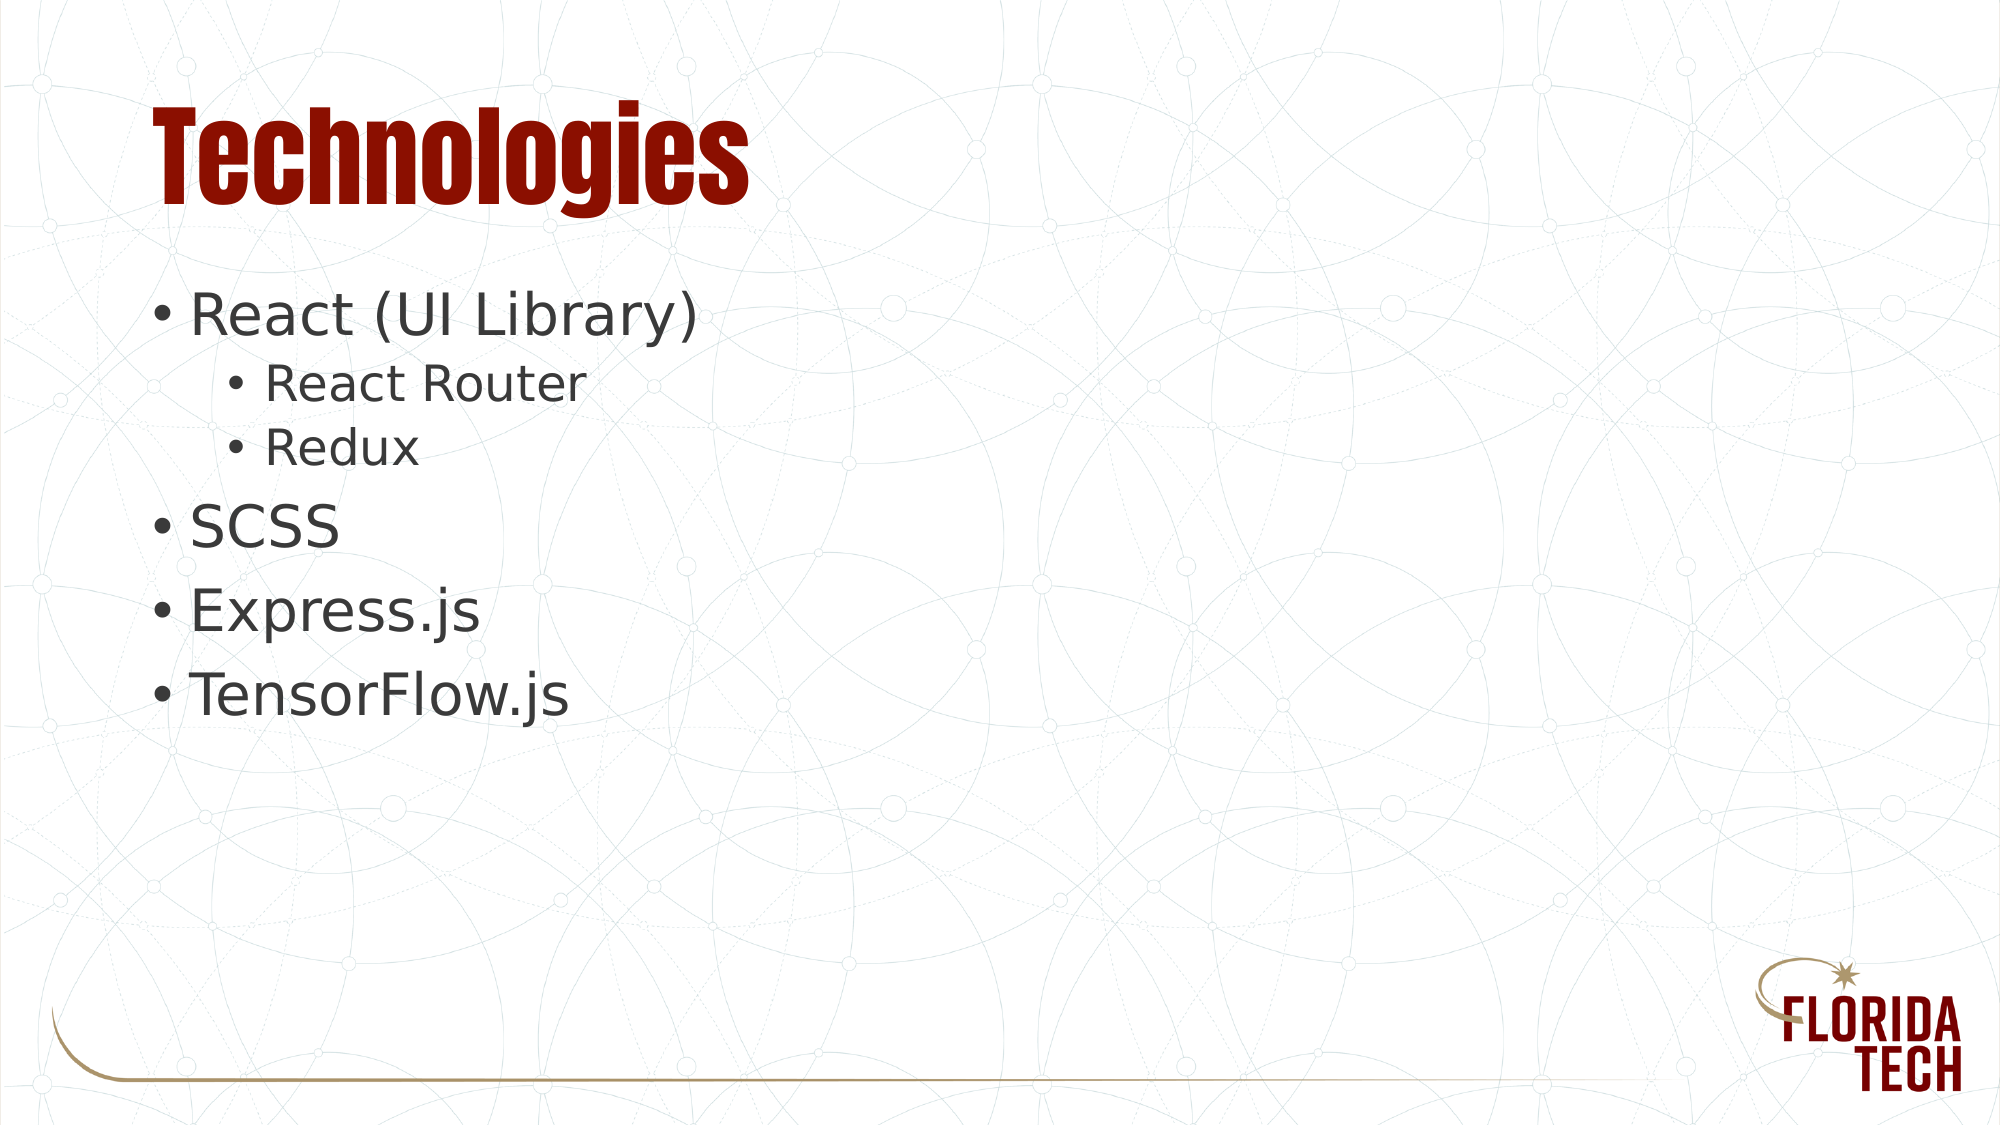

# Technologies
React (UI Library)
React Router
Redux
SCSS
Express.js
TensorFlow.js